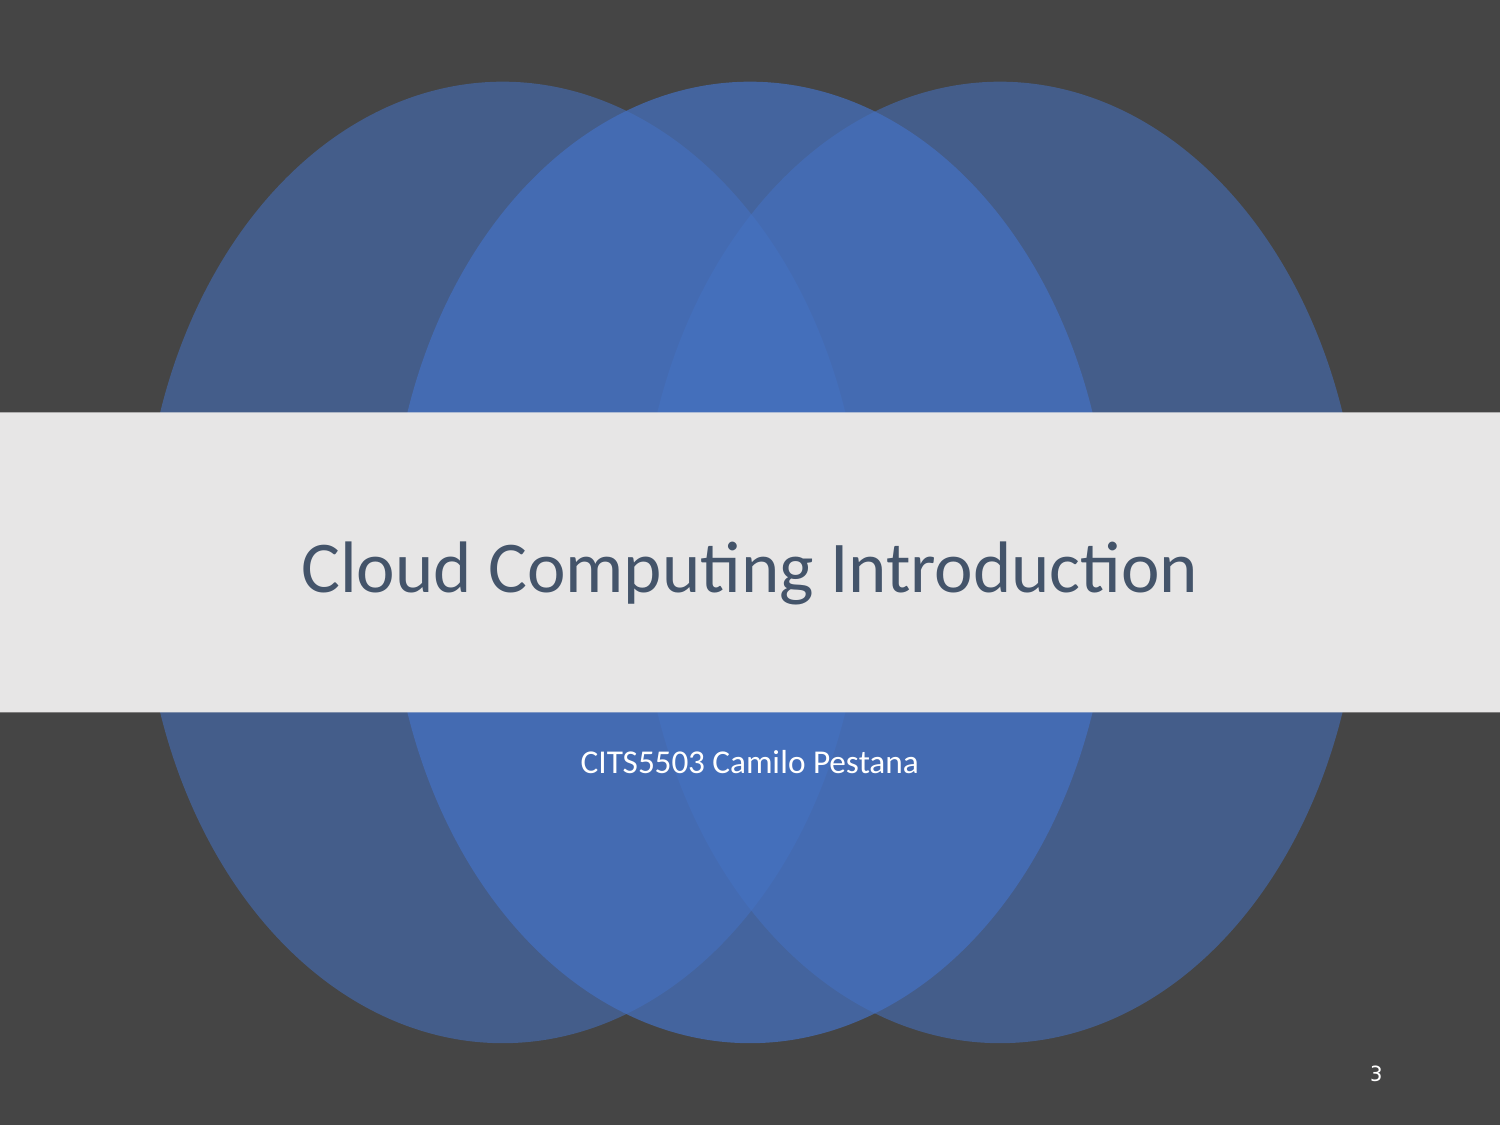

# Cloud Computing Introduction
CITS5503 Camilo Pestana

3